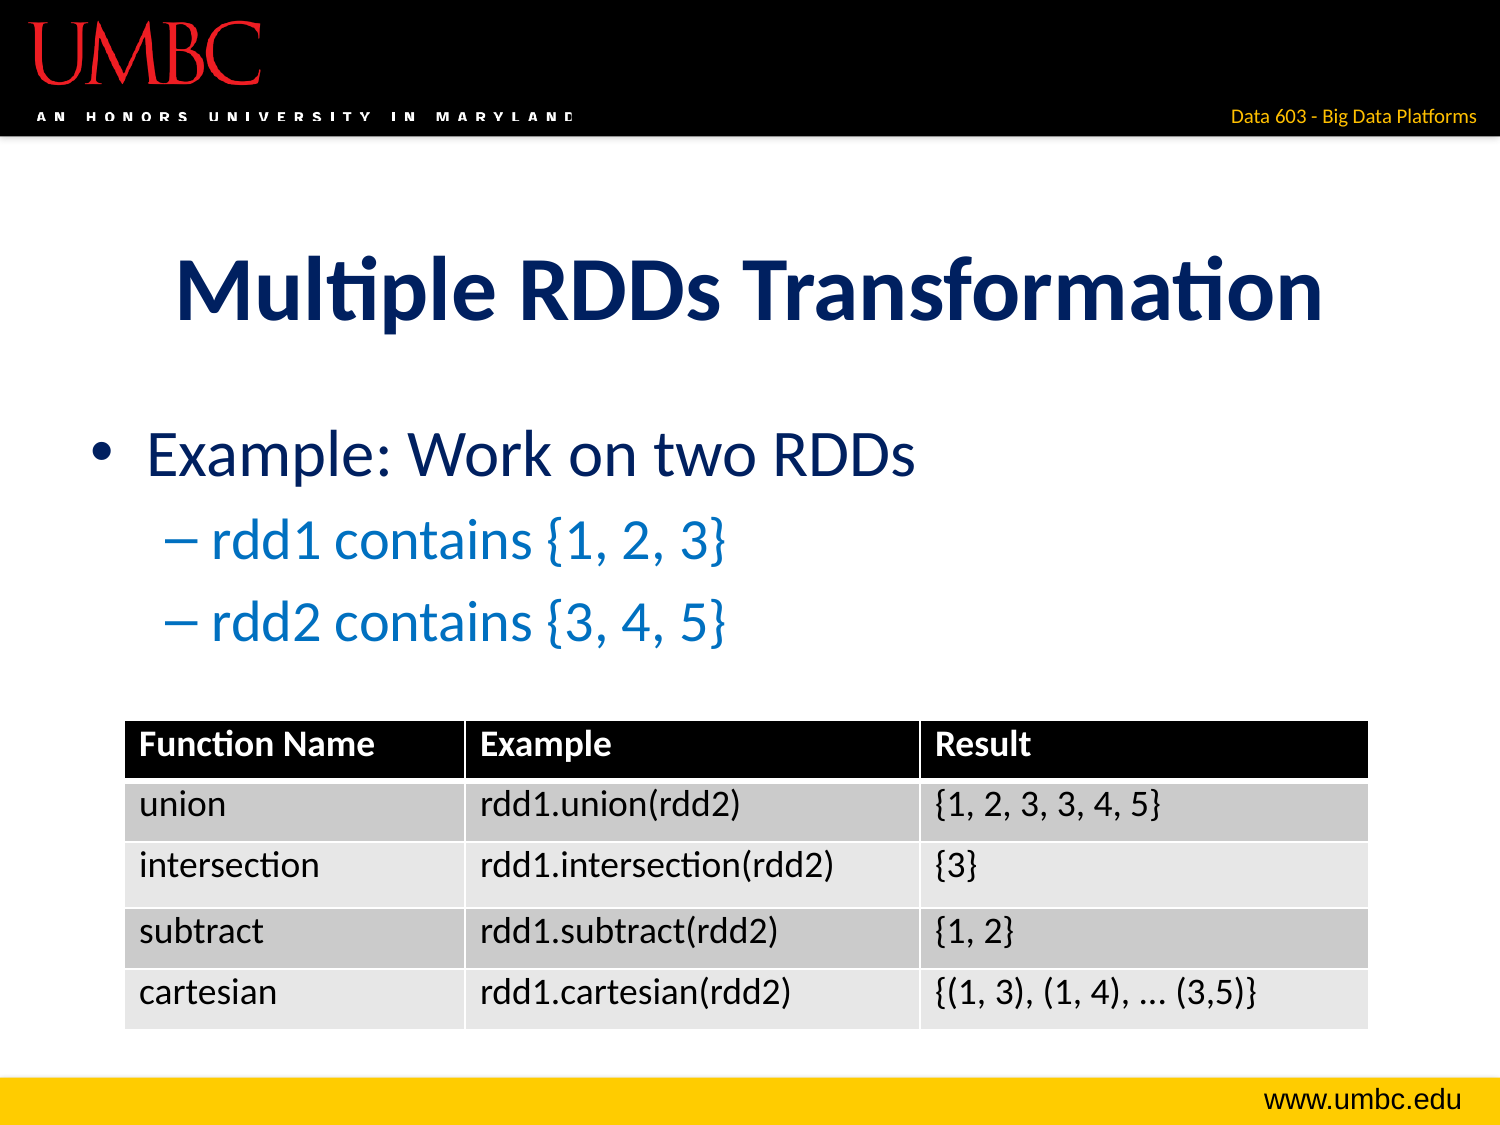

# Multiple RDDs Transformation
Example: Work on two RDDs
rdd1 contains {1, 2, 3}
rdd2 contains {3, 4, 5}

| Function Name | Example | Result |
| --- | --- | --- |
| union | rdd1.union(rdd2) | {1, 2, 3, 3, 4, 5} |
| intersection | rdd1.intersection(rdd2) | {3} |
| subtract | rdd1.subtract(rdd2) | {1, 2} |
| cartesian | rdd1.cartesian(rdd2) | {(1, 3), (1, 4), ... (3,5)} |